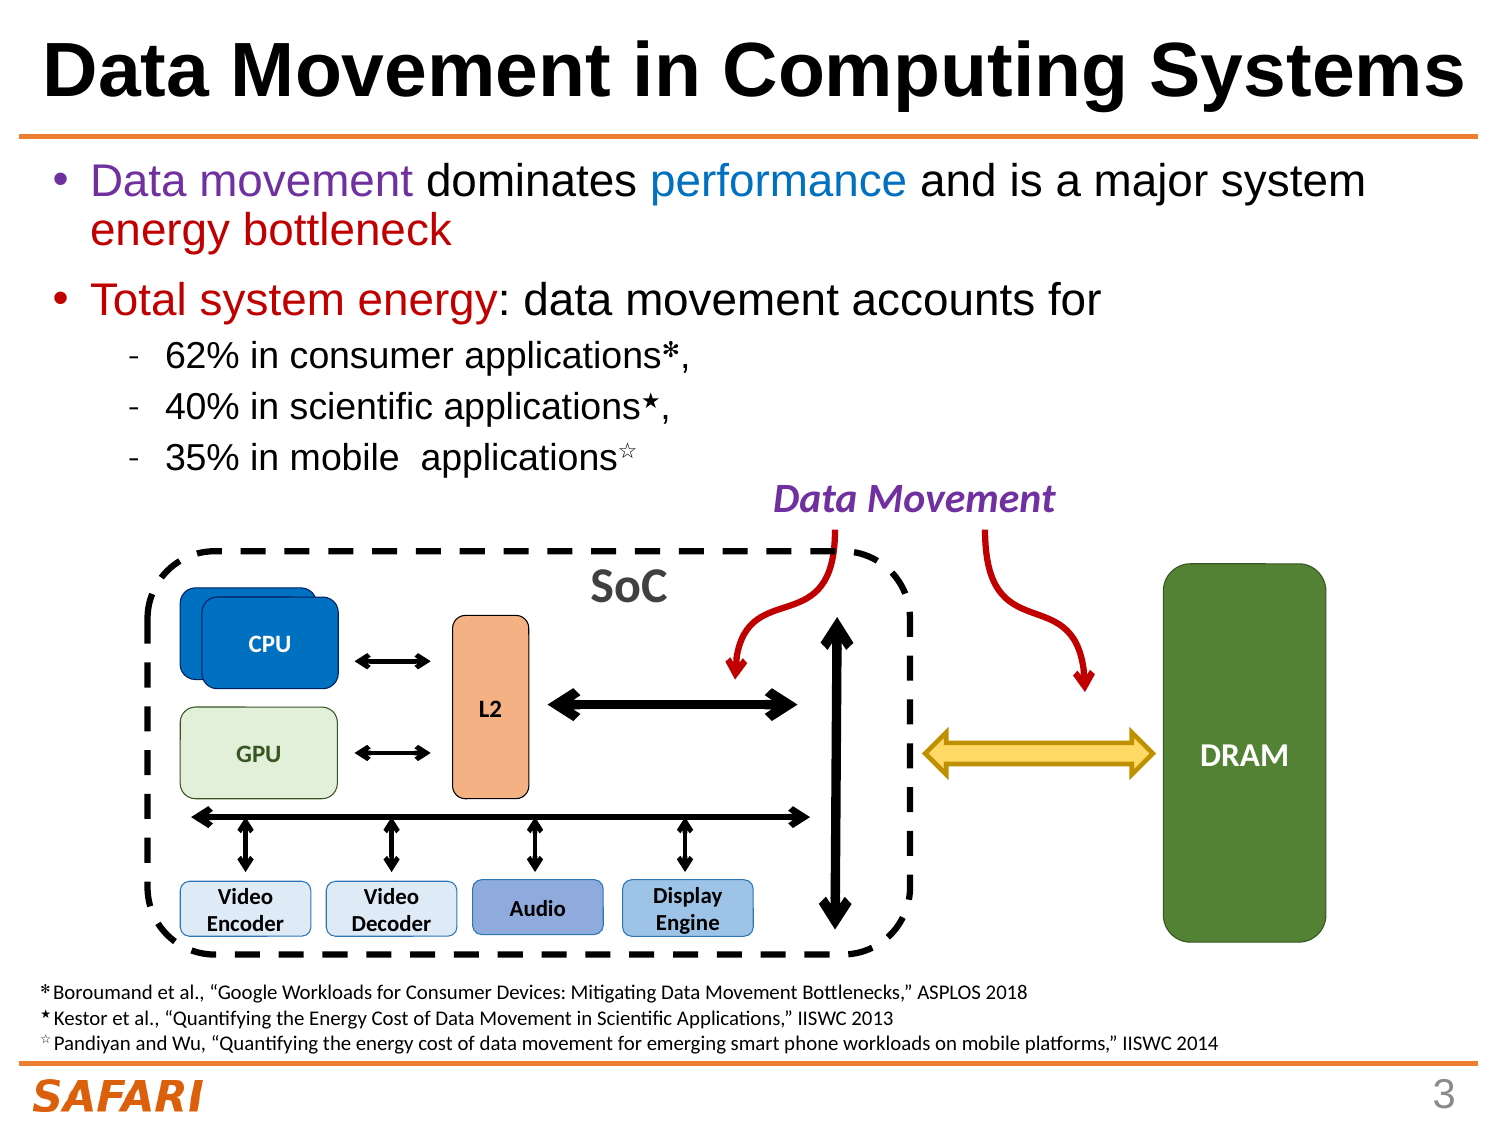

# Data Movement in Computing Systems
Data movement dominates performance and is a major system energy bottleneck
Total system energy: data movement accounts for
62% in consumer applications✻,
40% in scientific applications★,
35% in mobile  applications☆

Data Movement
SoC

DRAM
CPU
CPU
L2
GPU

Audio
Display Engine
Video Encoder
Video Decoder
✻ Boroumand et al., “Google Workloads for Consumer Devices: Mitigating Data Movement Bottlenecks,” ASPLOS 2018
★ Kestor et al., “Quantifying the Energy Cost of Data Movement in Scientific Applications,” IISWC 2013
☆ Pandiyan and Wu, “Quantifying the energy cost of data movement for emerging smart phone workloads on mobile platforms,” IISWC 2014